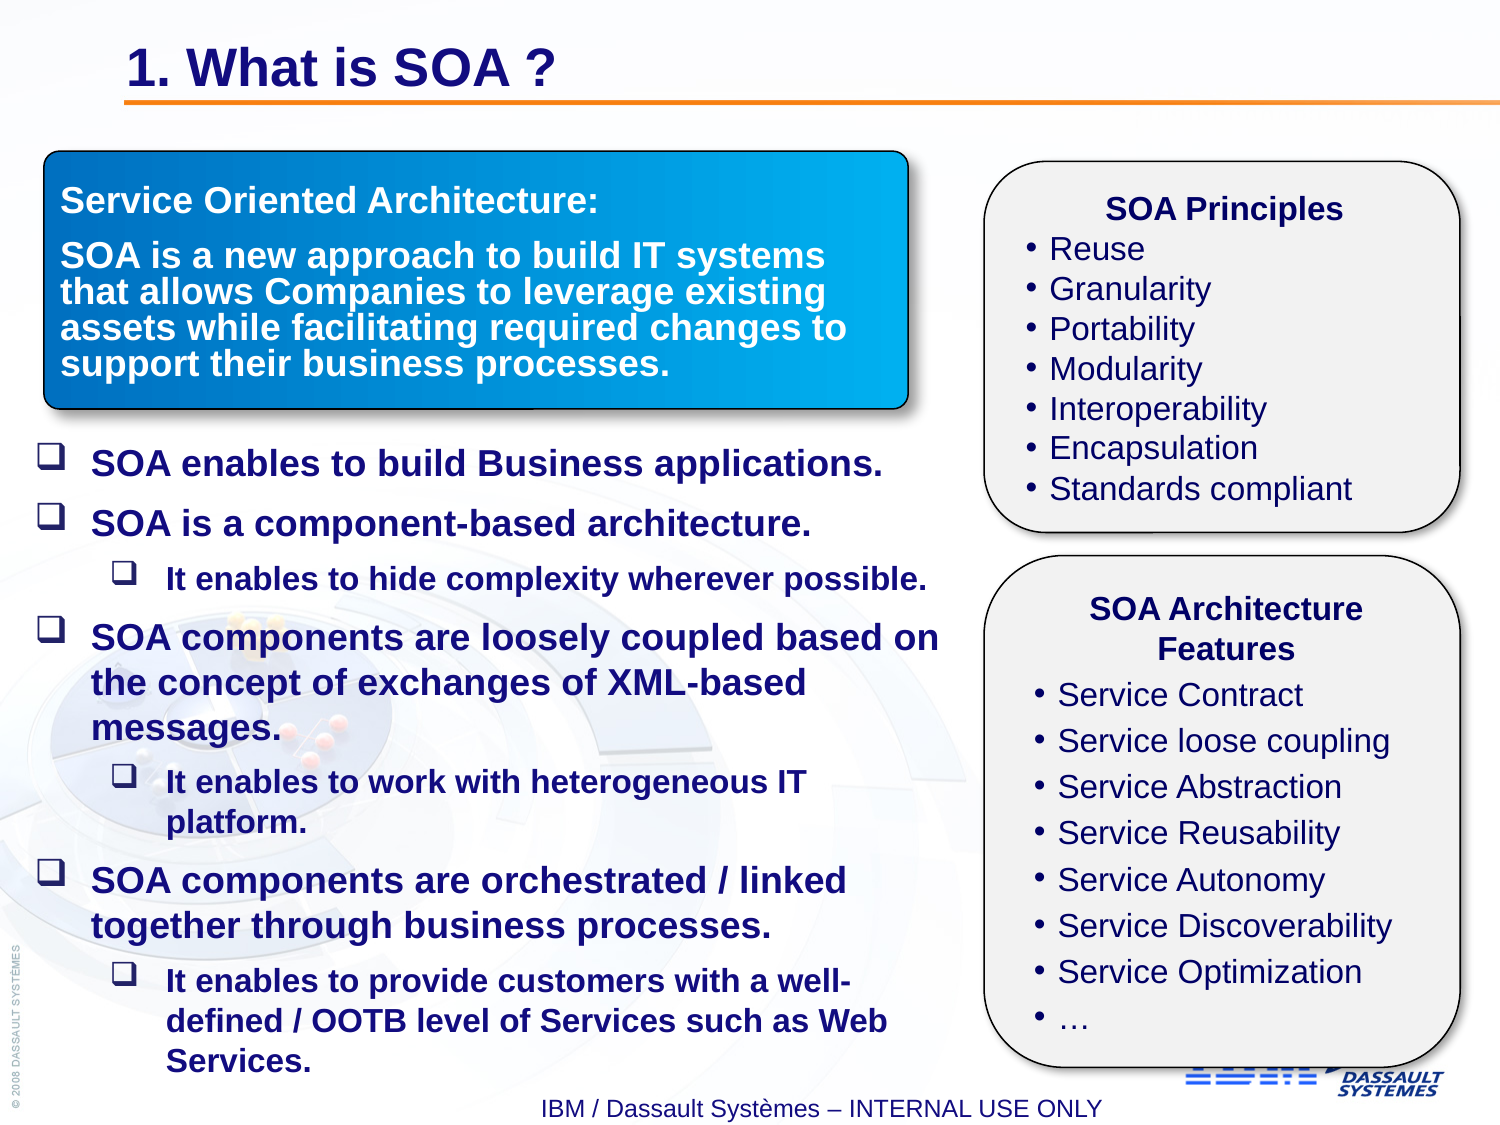

# 1. What is SOA ?
Service Oriented Architecture:
SOA is a new approach to build IT systems that allows Companies to leverage existing assets while facilitating required changes to support their business processes.
SOA Principles
Reuse
Granularity
Portability
Modularity
Interoperability
Encapsulation
Standards compliant
SOA enables to build Business applications.
SOA is a component-based architecture.
It enables to hide complexity wherever possible.
SOA components are loosely coupled based on the concept of exchanges of XML-based messages.
It enables to work with heterogeneous IT platform.
SOA components are orchestrated / linked together through business processes.
It enables to provide customers with a well-defined / OOTB level of Services such as Web Services.
SOA Architecture Features
Service Contract
Service loose coupling
Service Abstraction
Service Reusability
Service Autonomy
Service Discoverability
Service Optimization
…